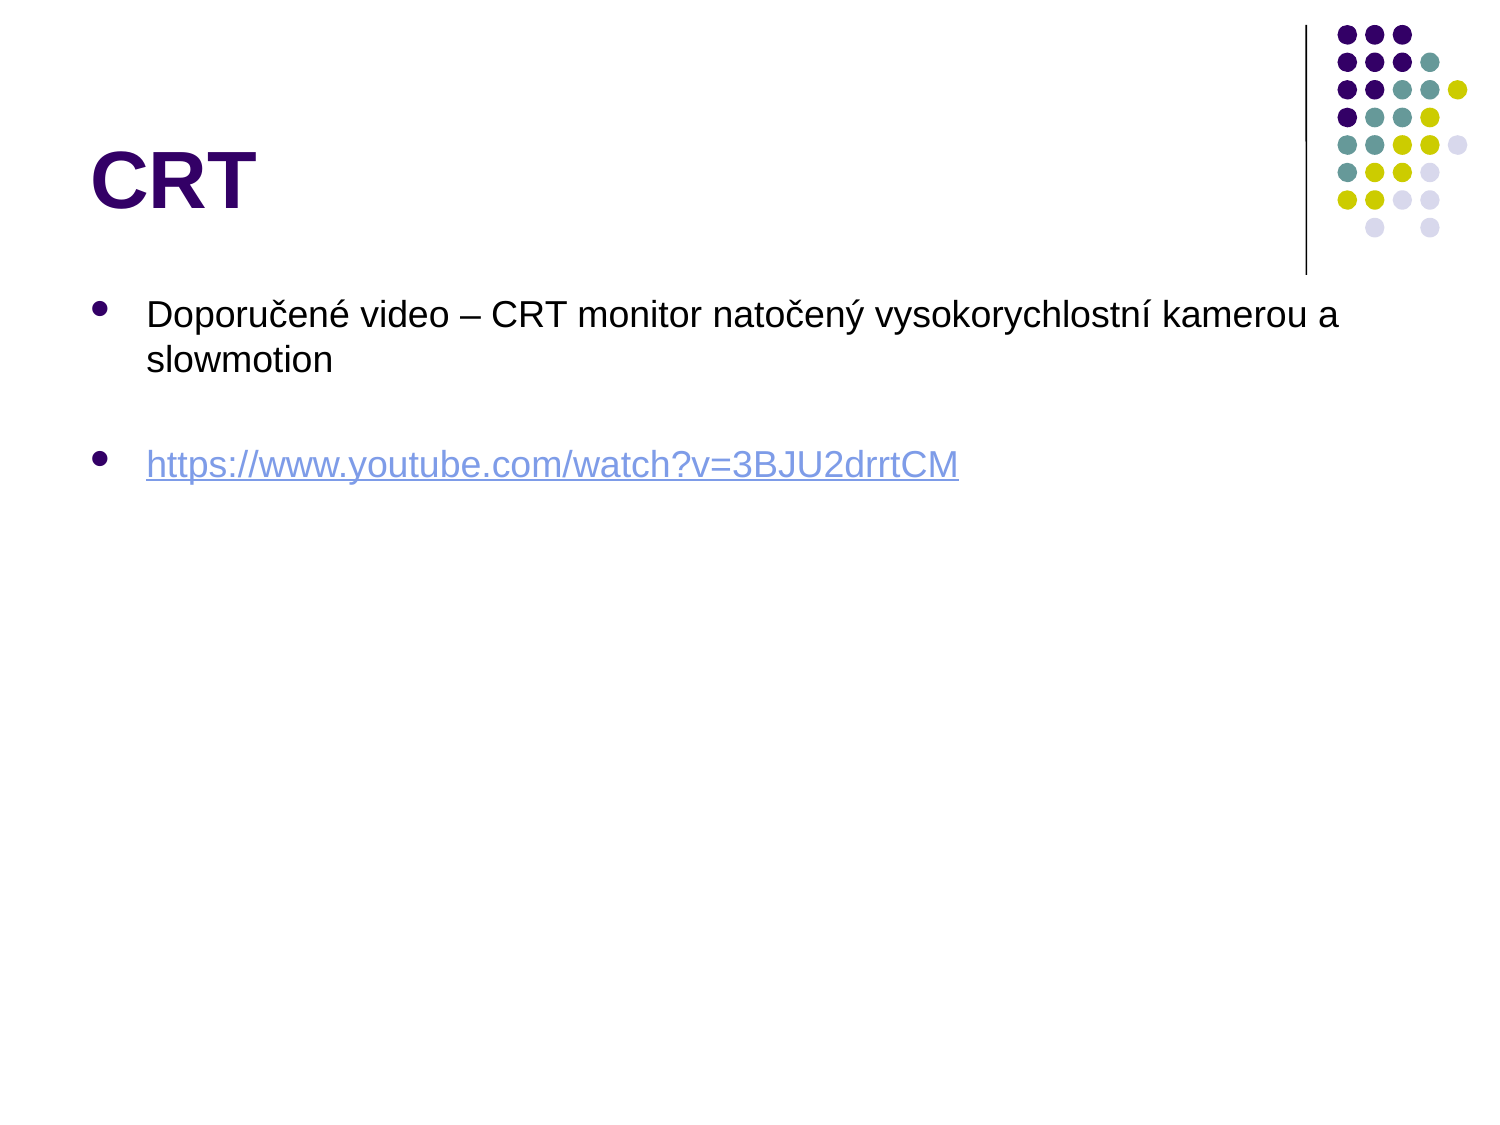

# CRT
Doporučené video – CRT monitor natočený vysokorychlostní kamerou a slowmotion

https://www.youtube.com/watch?v=3BJU2drrtCM